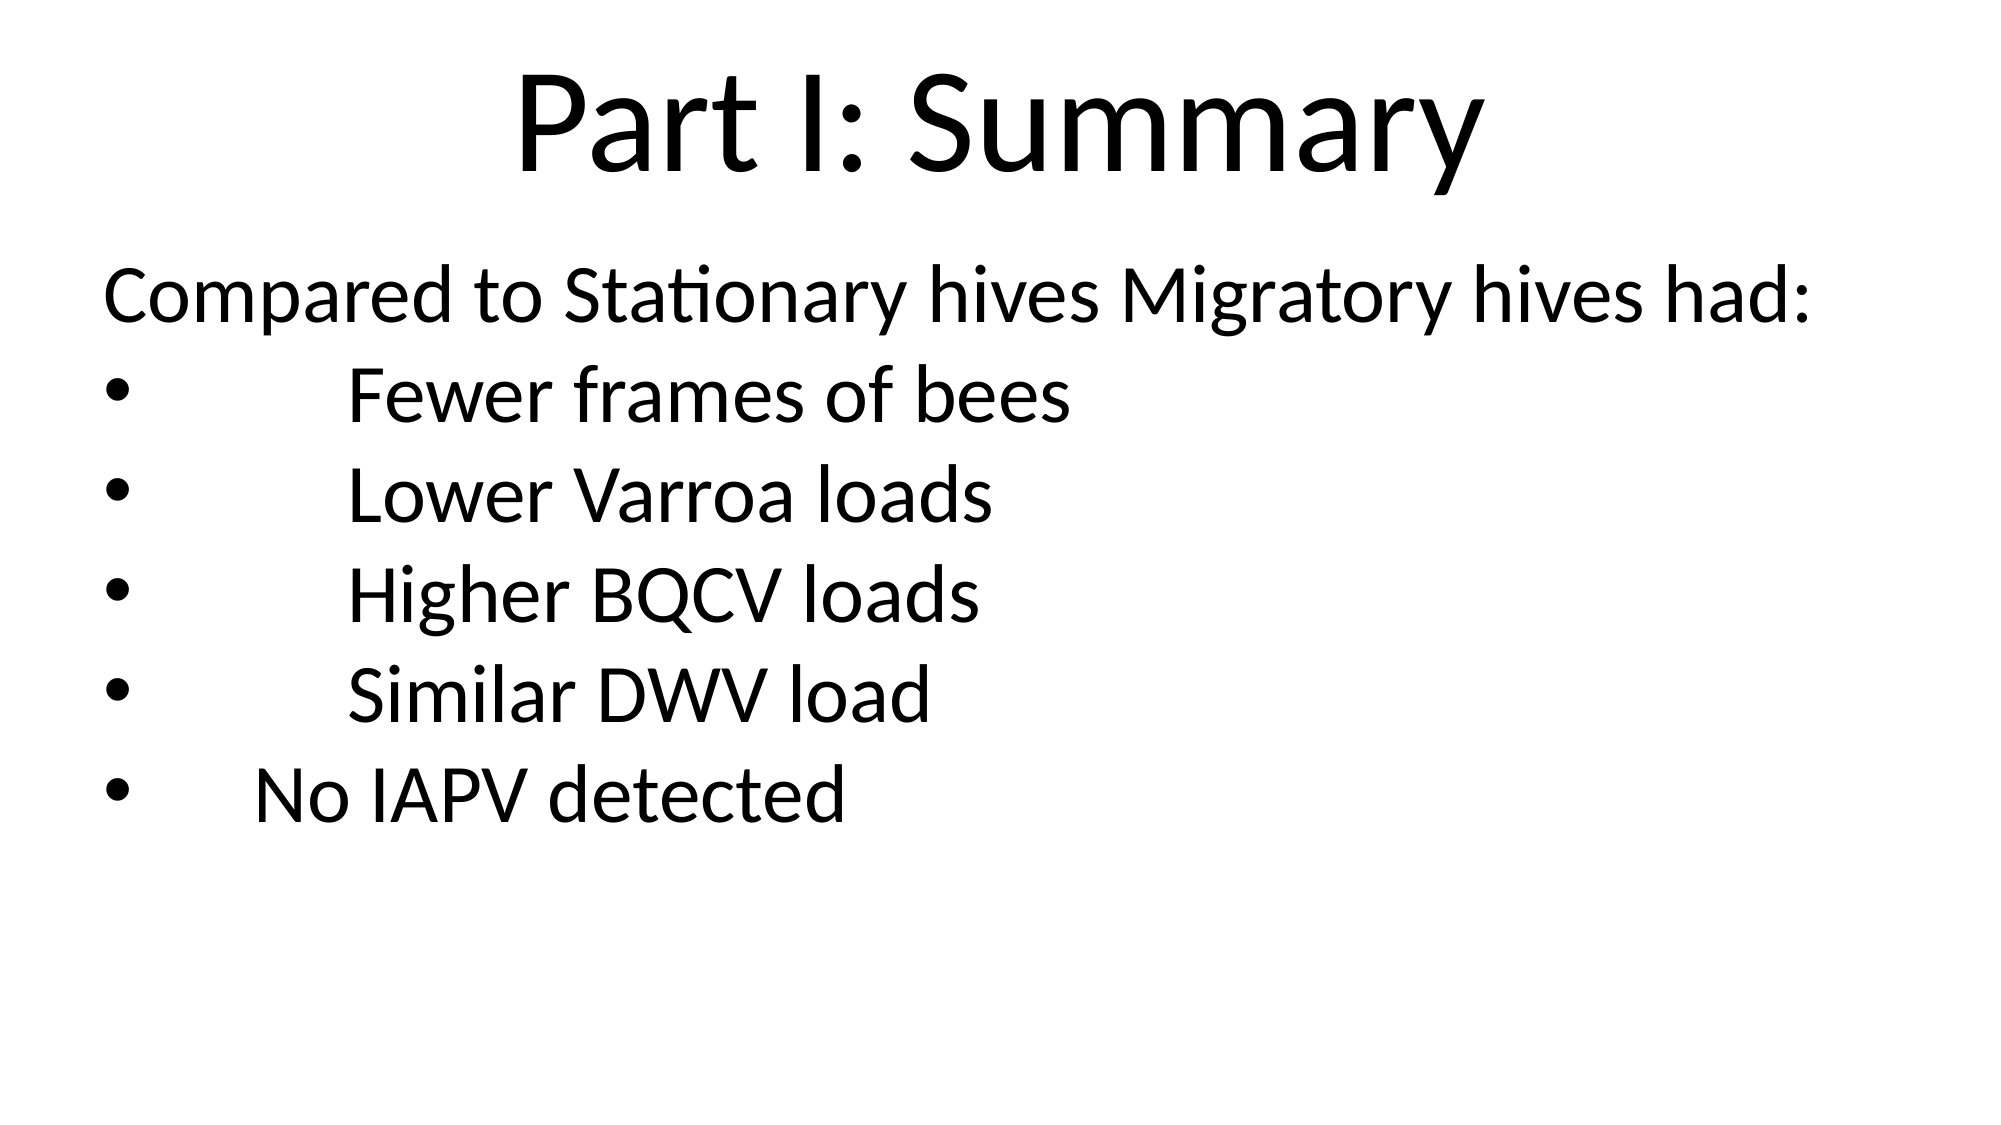

# Part I: Summary
Compared to Stationary hives Migratory hives had:
	Fewer frames of bees
	Lower Varroa loads
	Higher BQCV loads
	Similar DWV load
   No IAPV detected